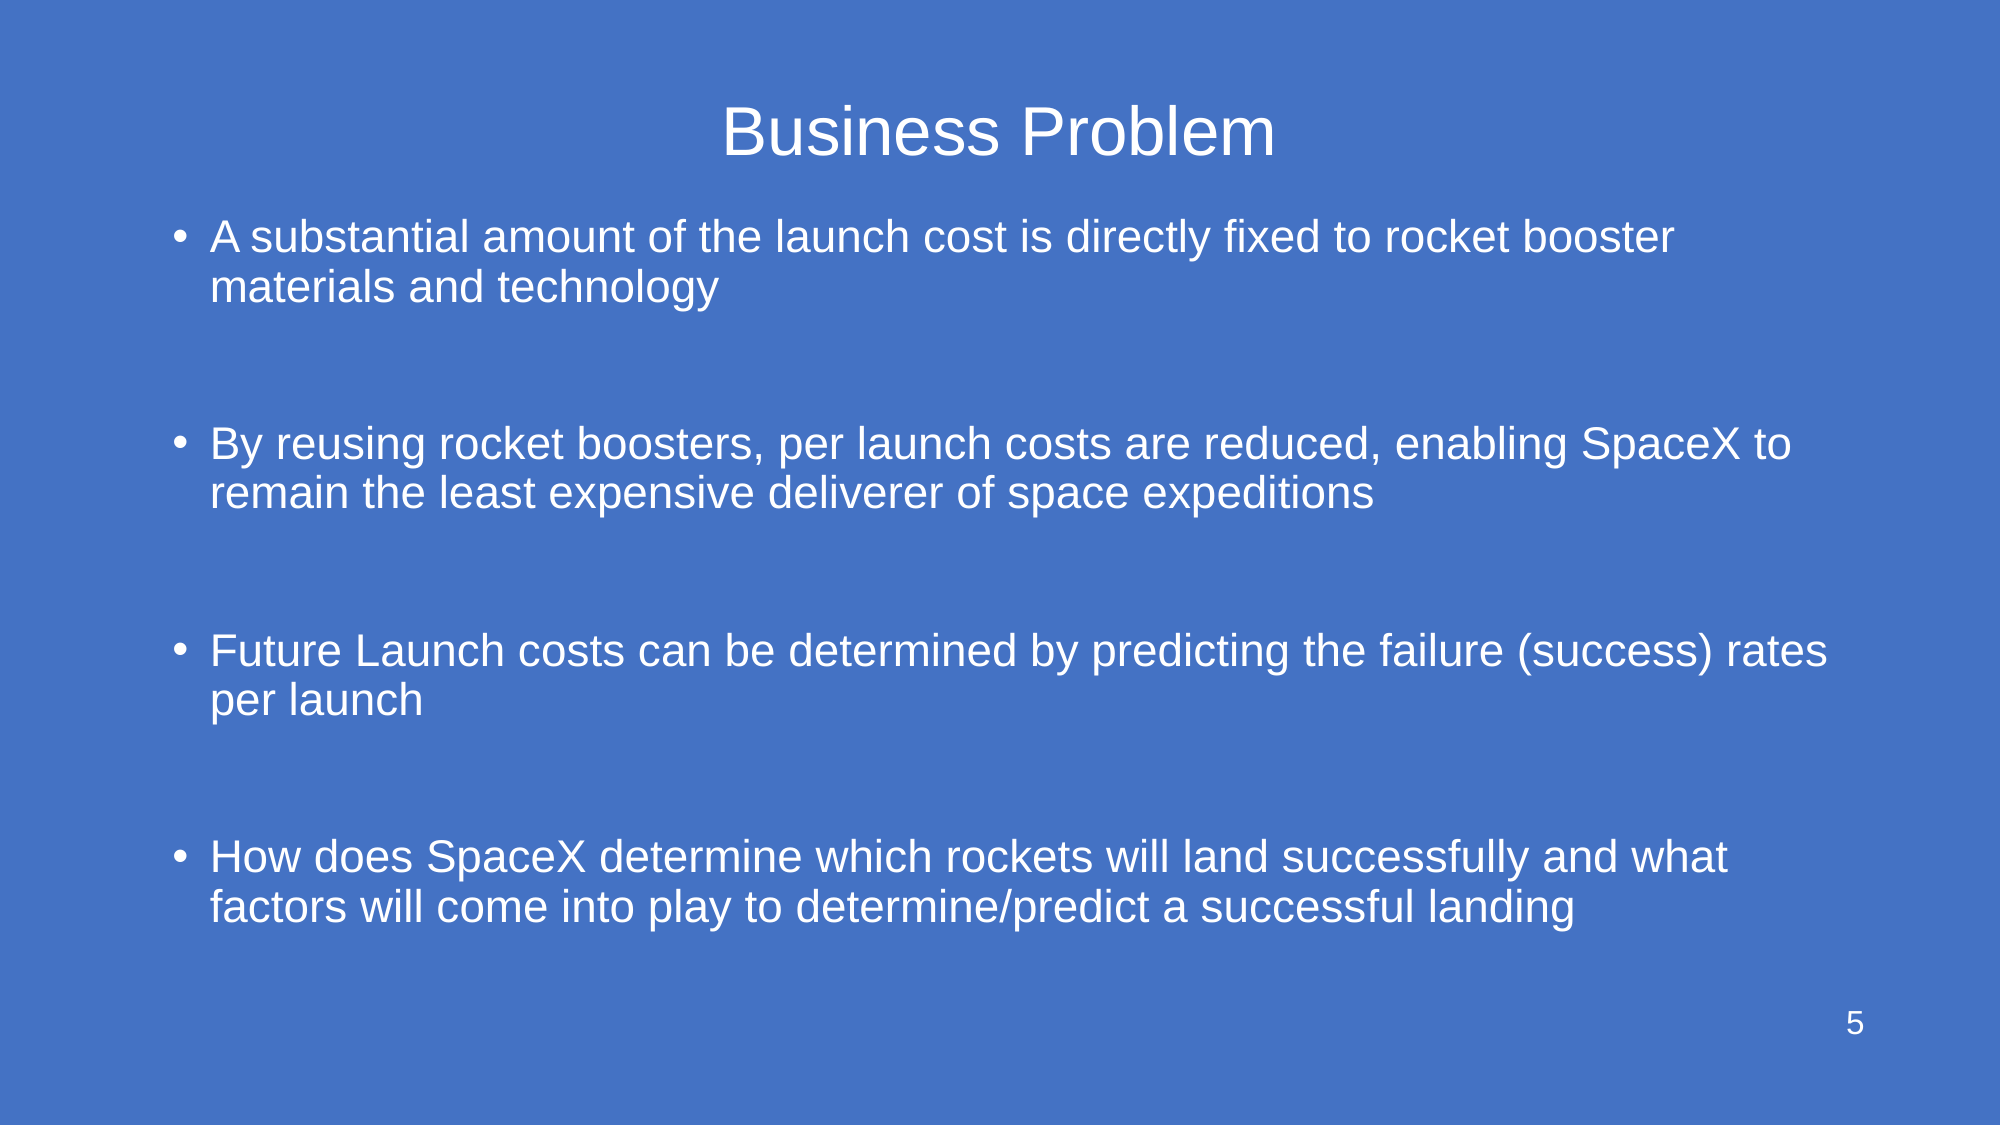

Business Problem
A substantial amount of the launch cost is directly fixed to rocket booster materials and technology

By reusing rocket boosters, per launch costs are reduced, enabling SpaceX to remain the least expensive deliverer of space expeditions

Future Launch costs can be determined by predicting the failure (success) rates per launch

How does SpaceX determine which rockets will land successfully and what factors will come into play to determine/predict a successful landing
5